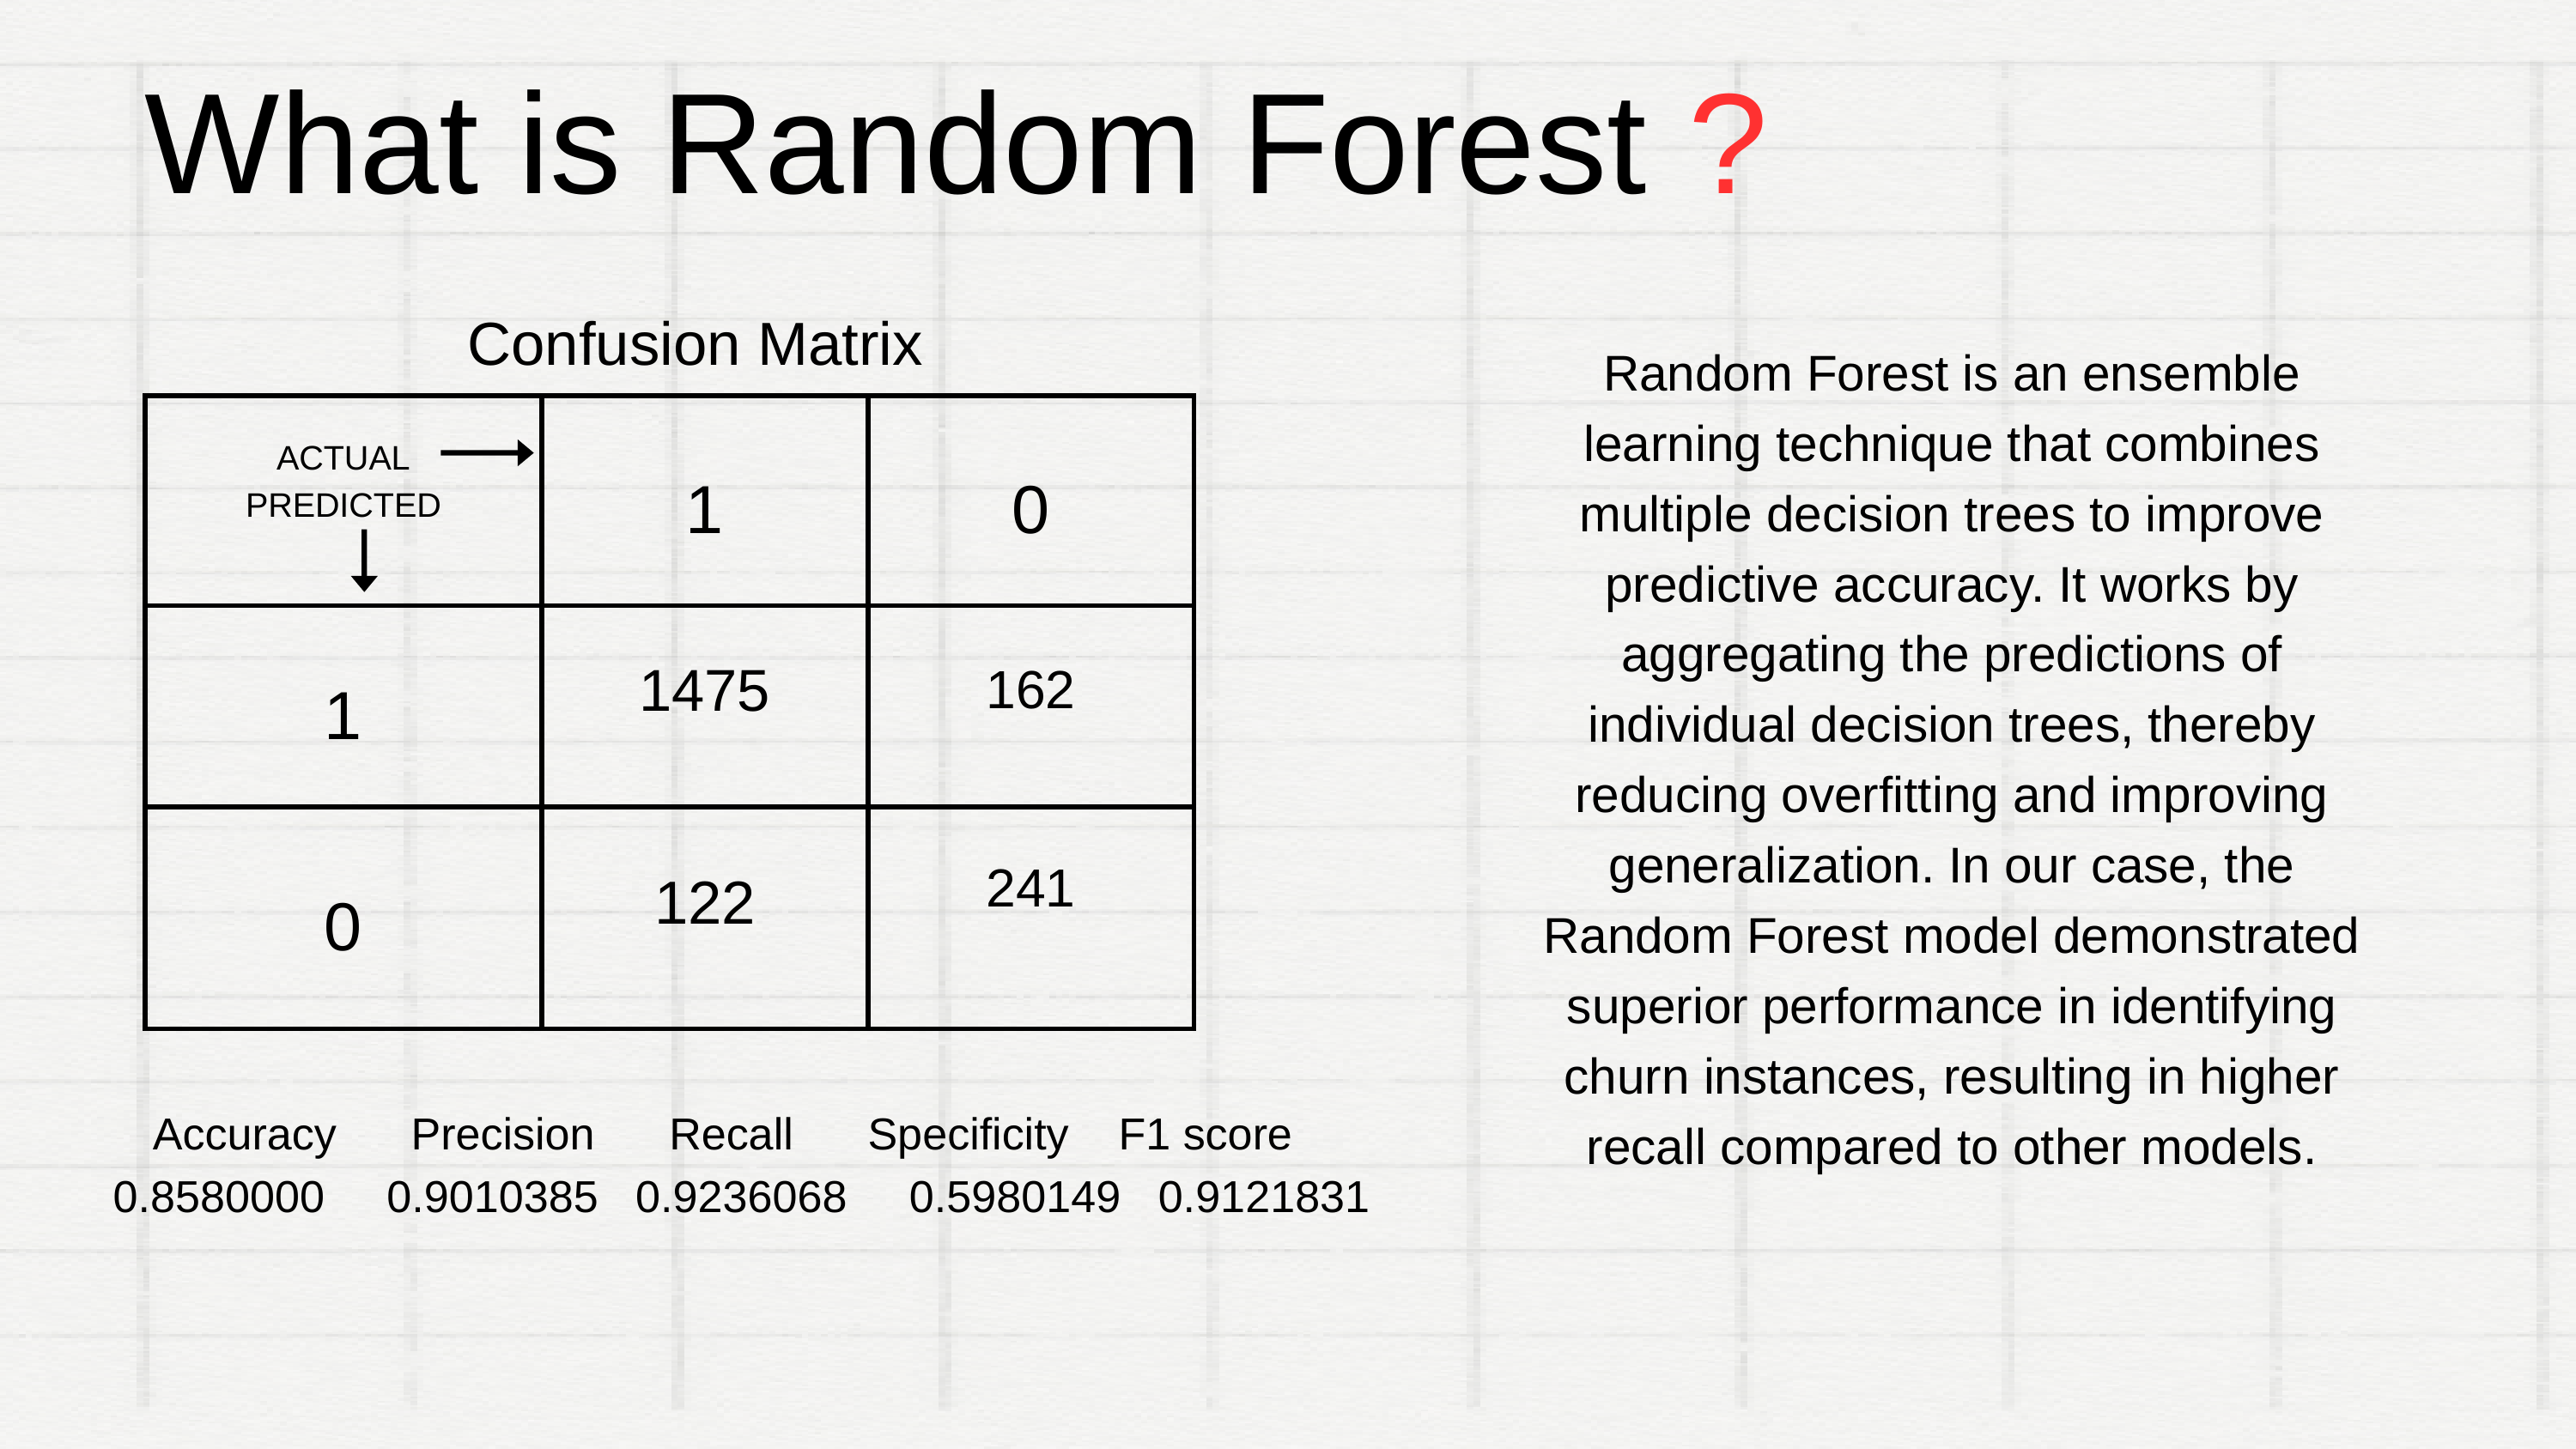

What is Random Forest ?
Confusion Matrix
Random Forest is an ensemble learning technique that combines multiple decision trees to improve predictive accuracy. It works by aggregating the predictions of individual decision trees, thereby reducing overfitting and improving generalization. In our case, the Random Forest model demonstrated superior performance in identifying churn instances, resulting in higher recall compared to other models.
| ACTUAL PREDICTED | 1 | 0 |
| --- | --- | --- |
| 1 | 1475 | 162 |
| 0 | 122 | 241 |

Accuracy      Precision      Recall      Specificity    F1 score
  0.8580000     0.9010385   0.9236068     0.5980149   0.9121831